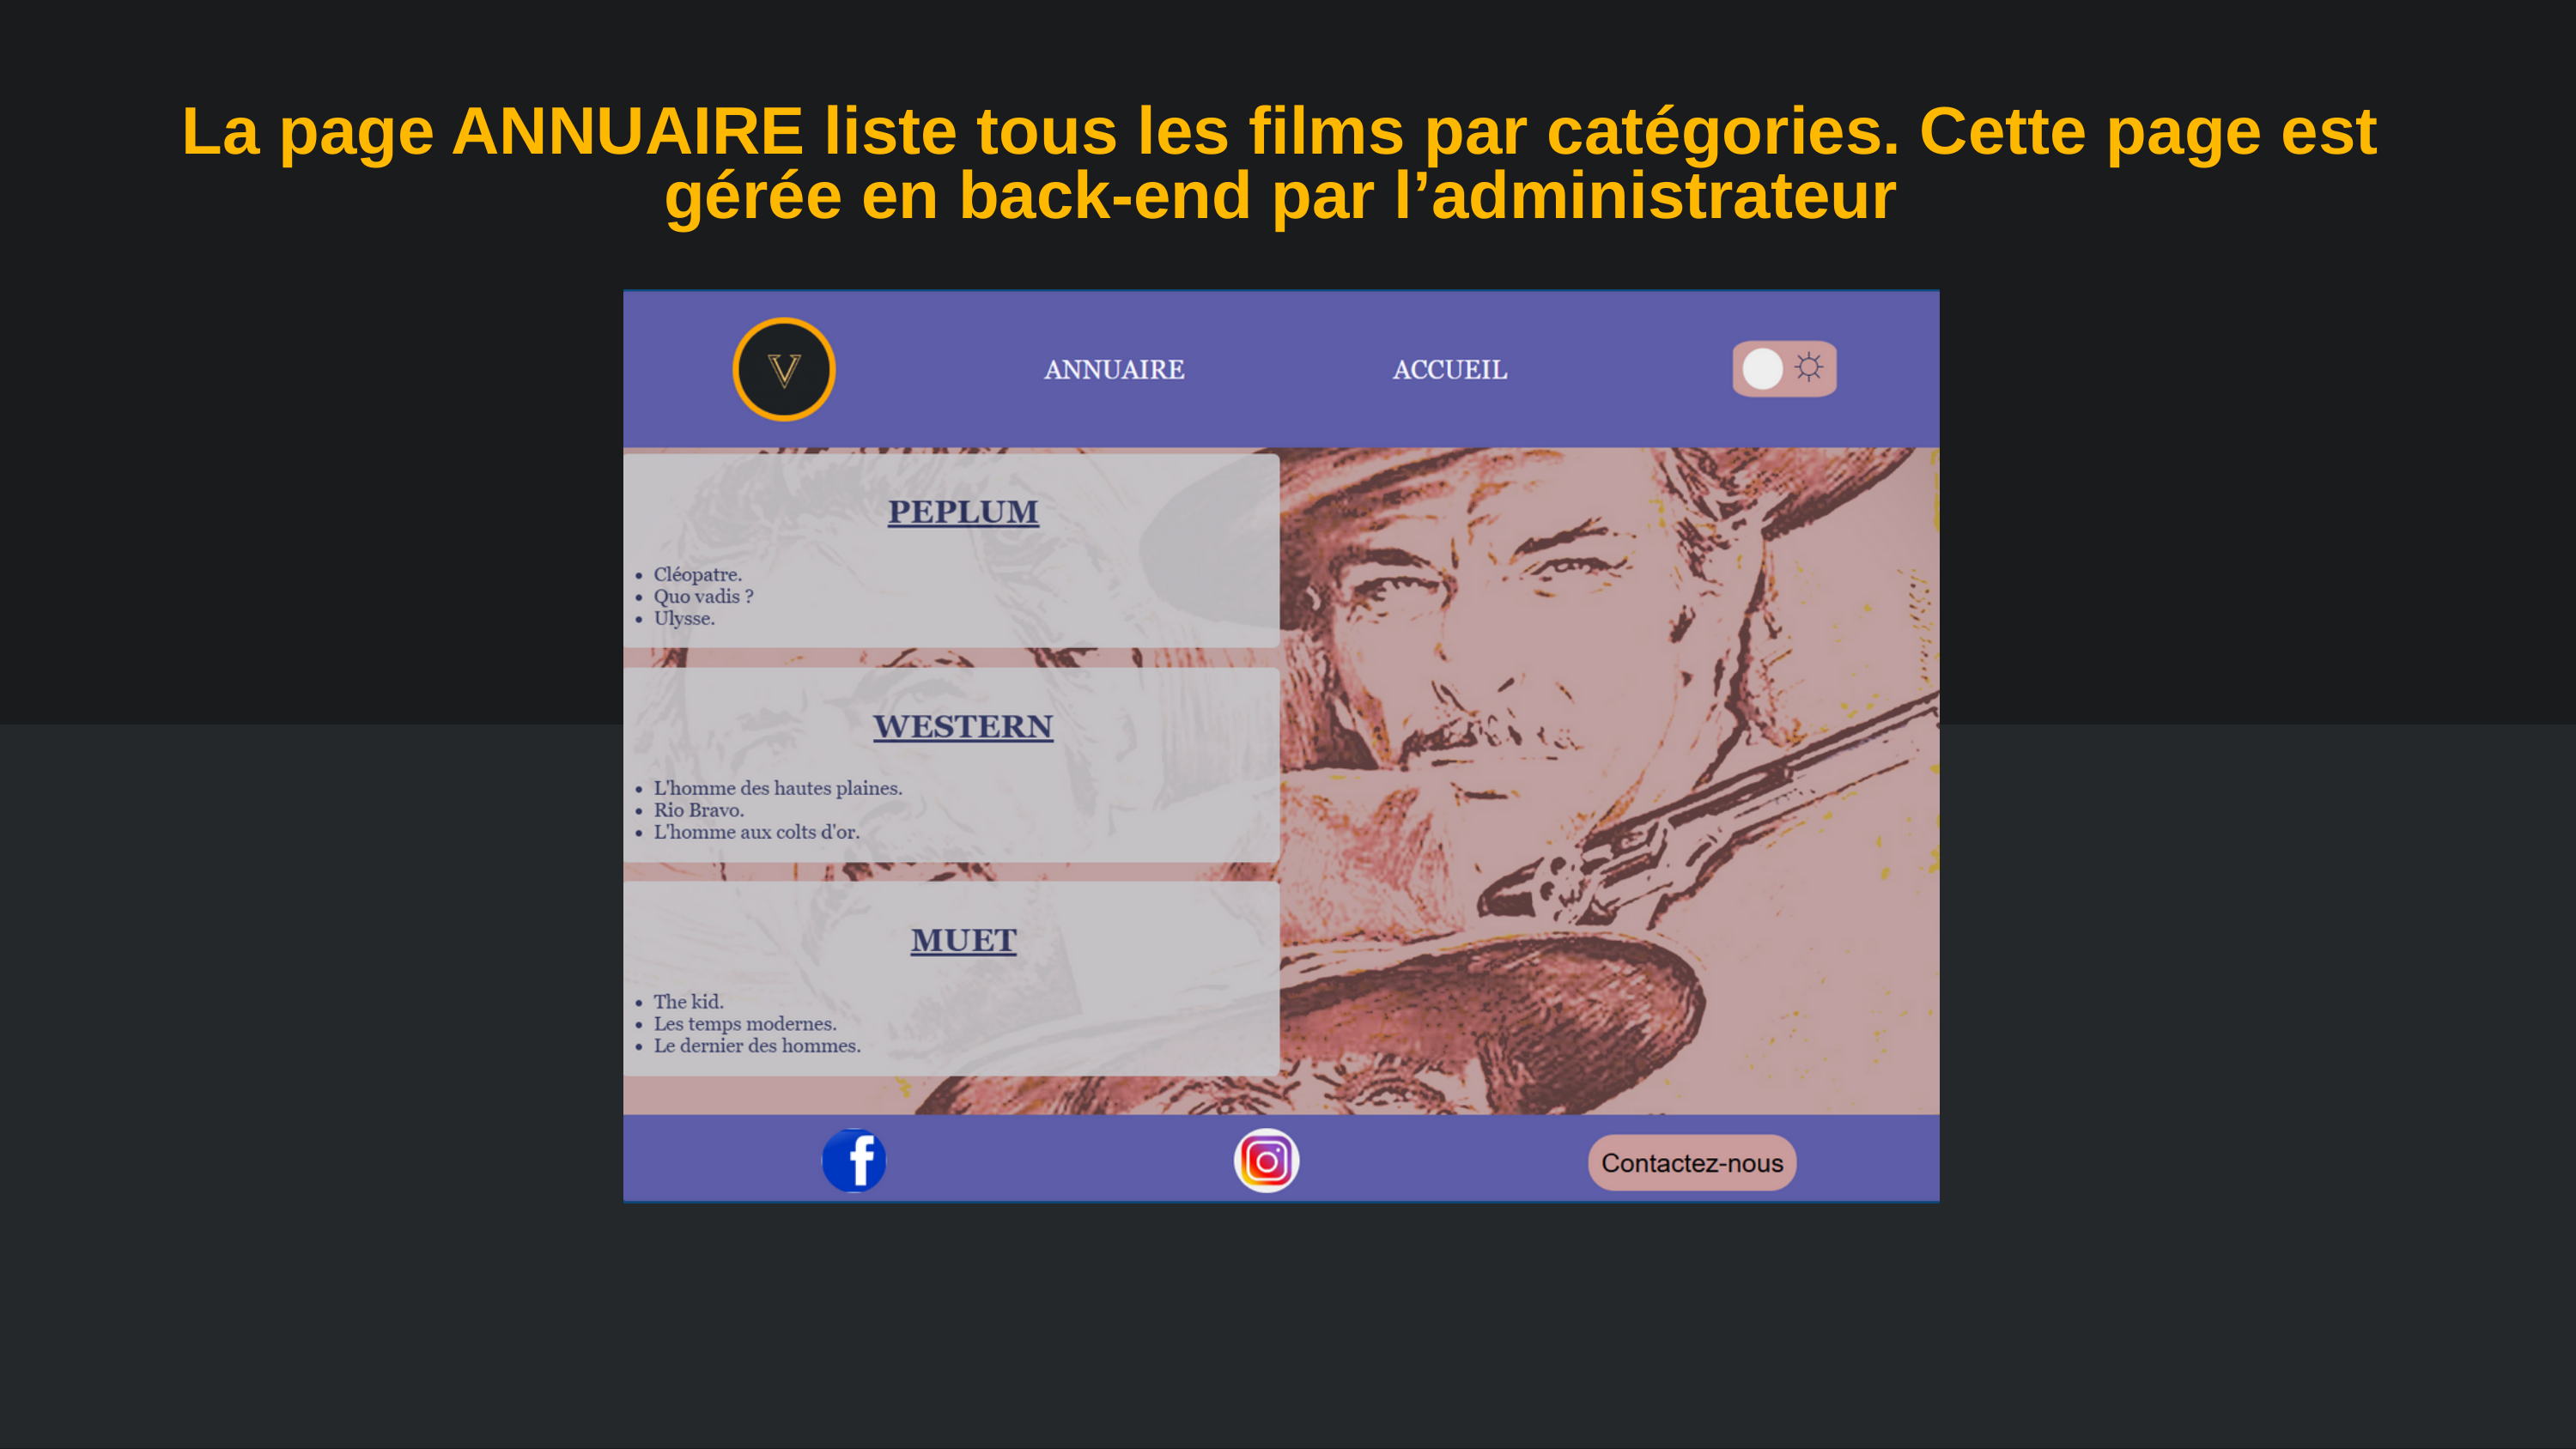

La page ANNUAIRE liste tous les films par catégories. Cette page est gérée en back-end par l’administrateur